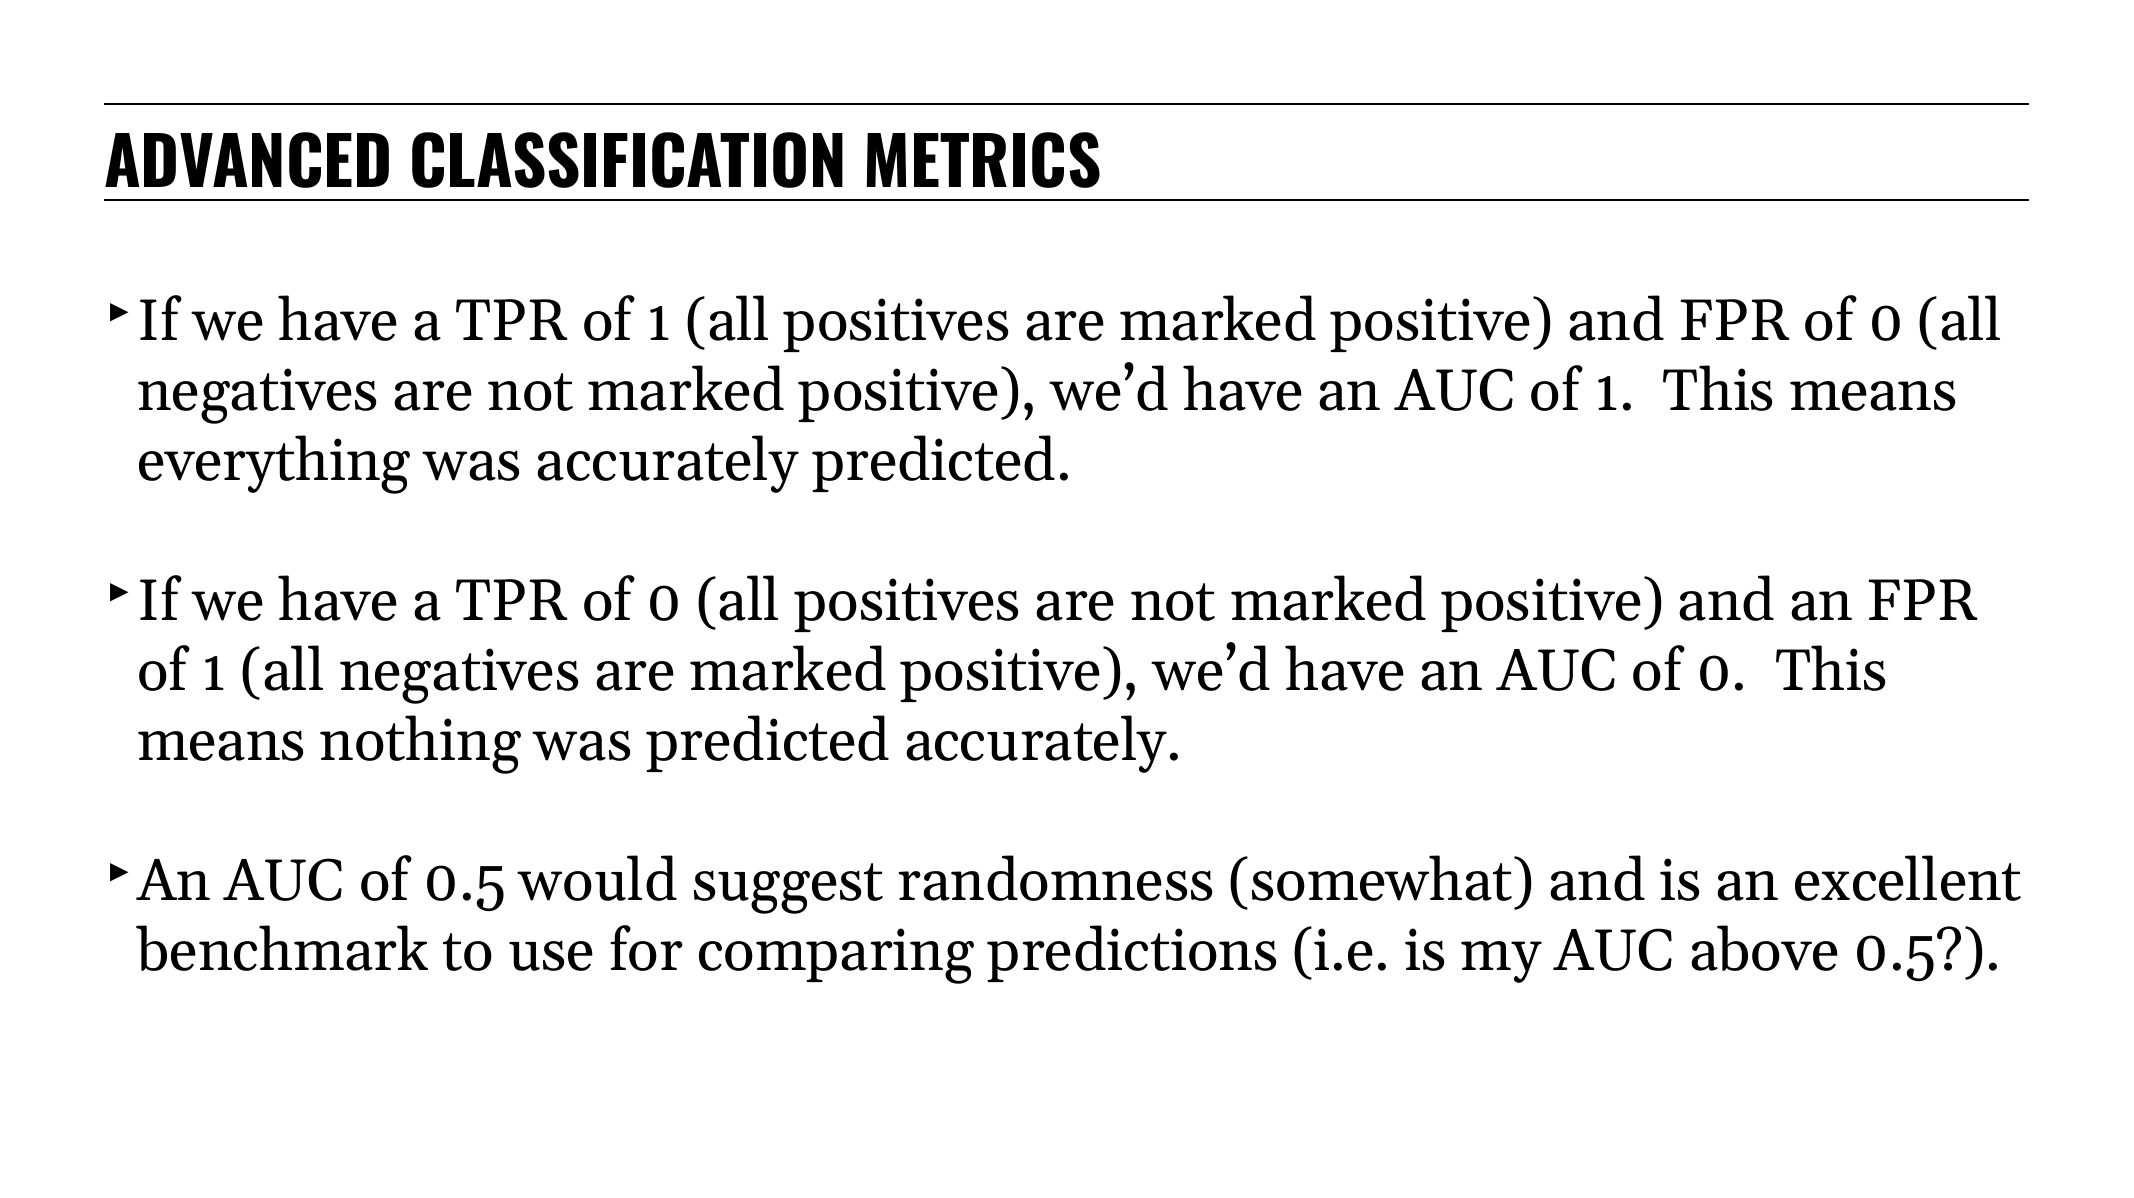

ADVANCED CLASSIFICATION METRICS

If we have a TPR of 1 (all positives are marked positive) and FPR of 0 (all negatives are not marked positive), we’d have an AUC of 1.  This means everything was accurately predicted.

If we have a TPR of 0 (all positives are not marked positive) and an FPR of 1 (all negatives are marked positive), we’d have an AUC of 0.  This means nothing was predicted accurately.

An AUC of 0.5 would suggest randomness (somewhat) and is an excellent benchmark to use for comparing predictions (i.e. is my AUC above 0.5?).